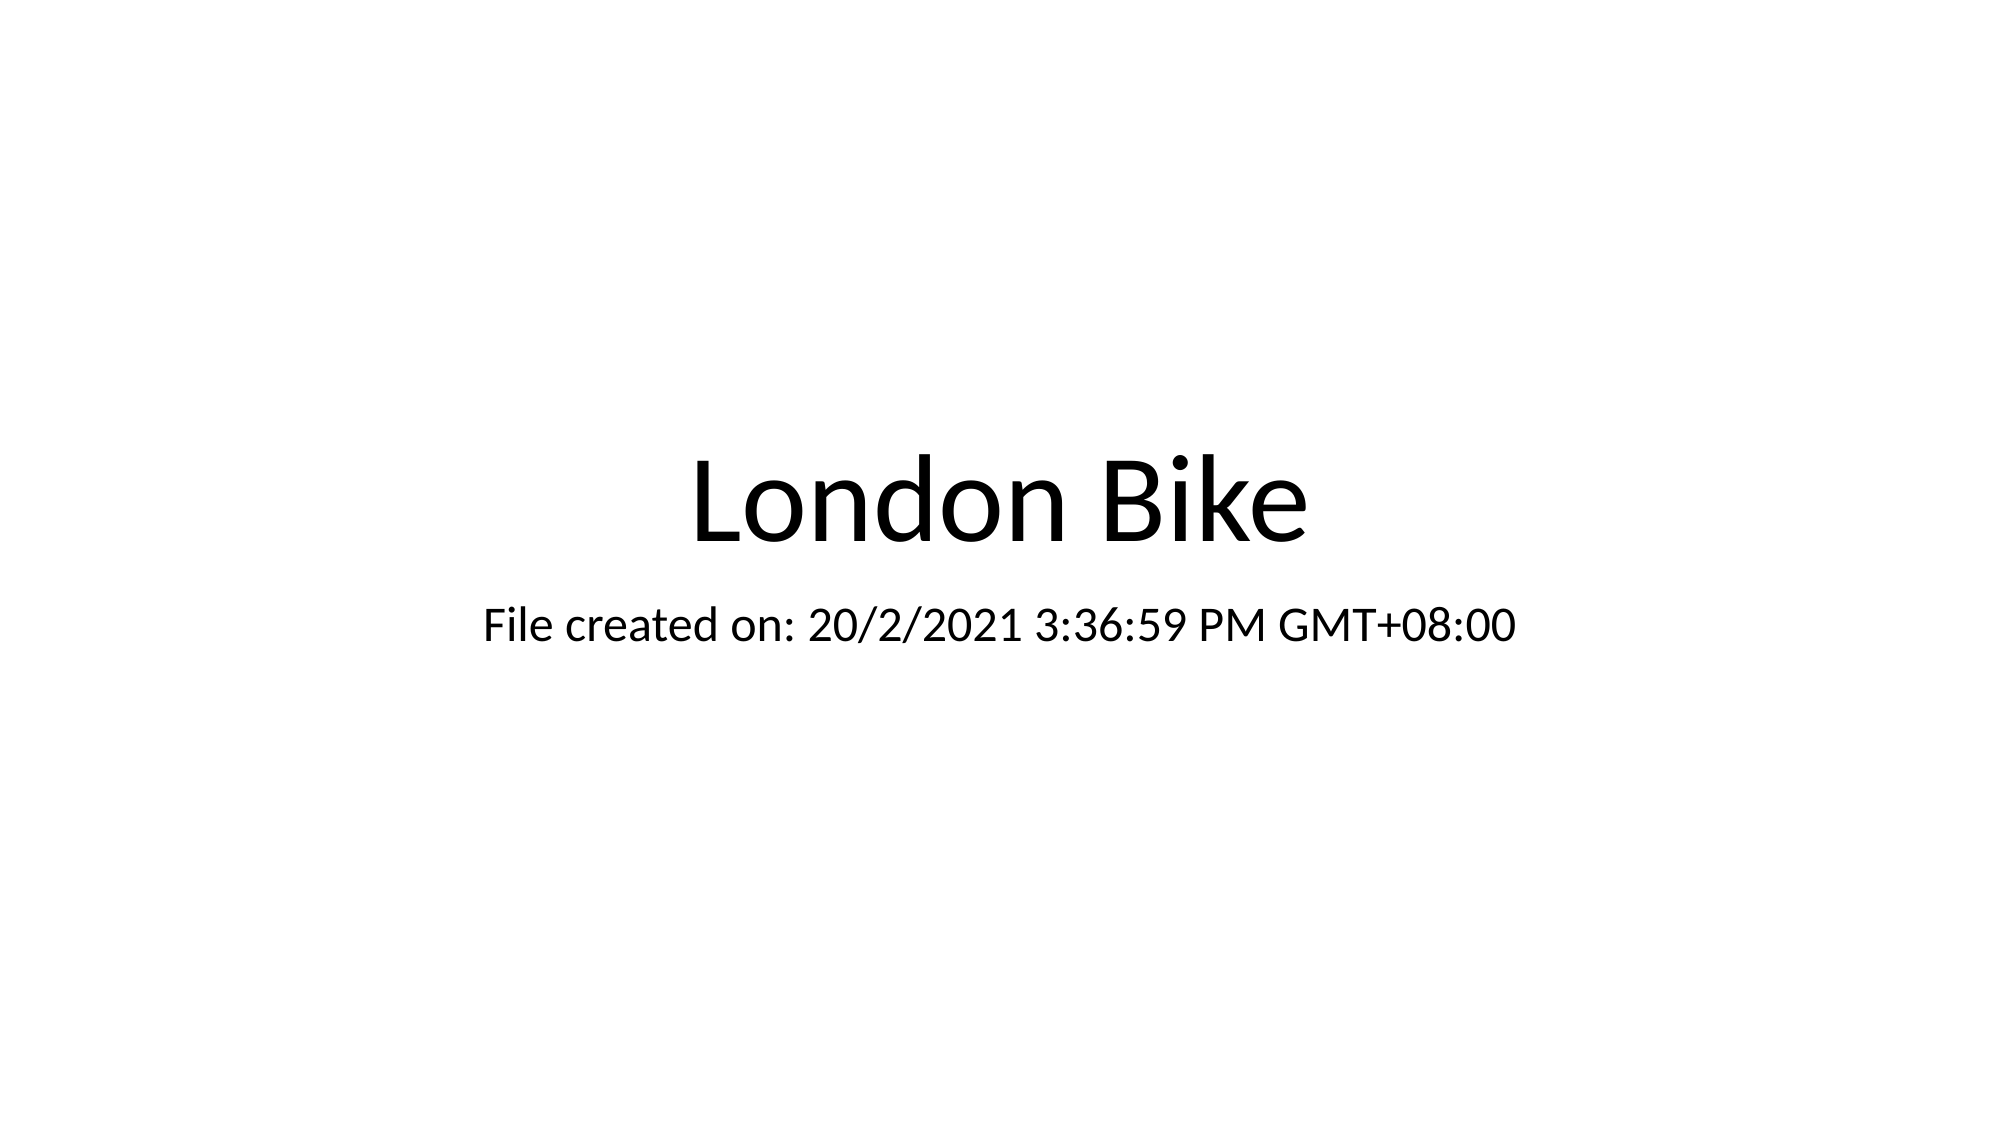

# London Bike
File created on: 20/2/2021 3:36:59 PM GMT+08:00